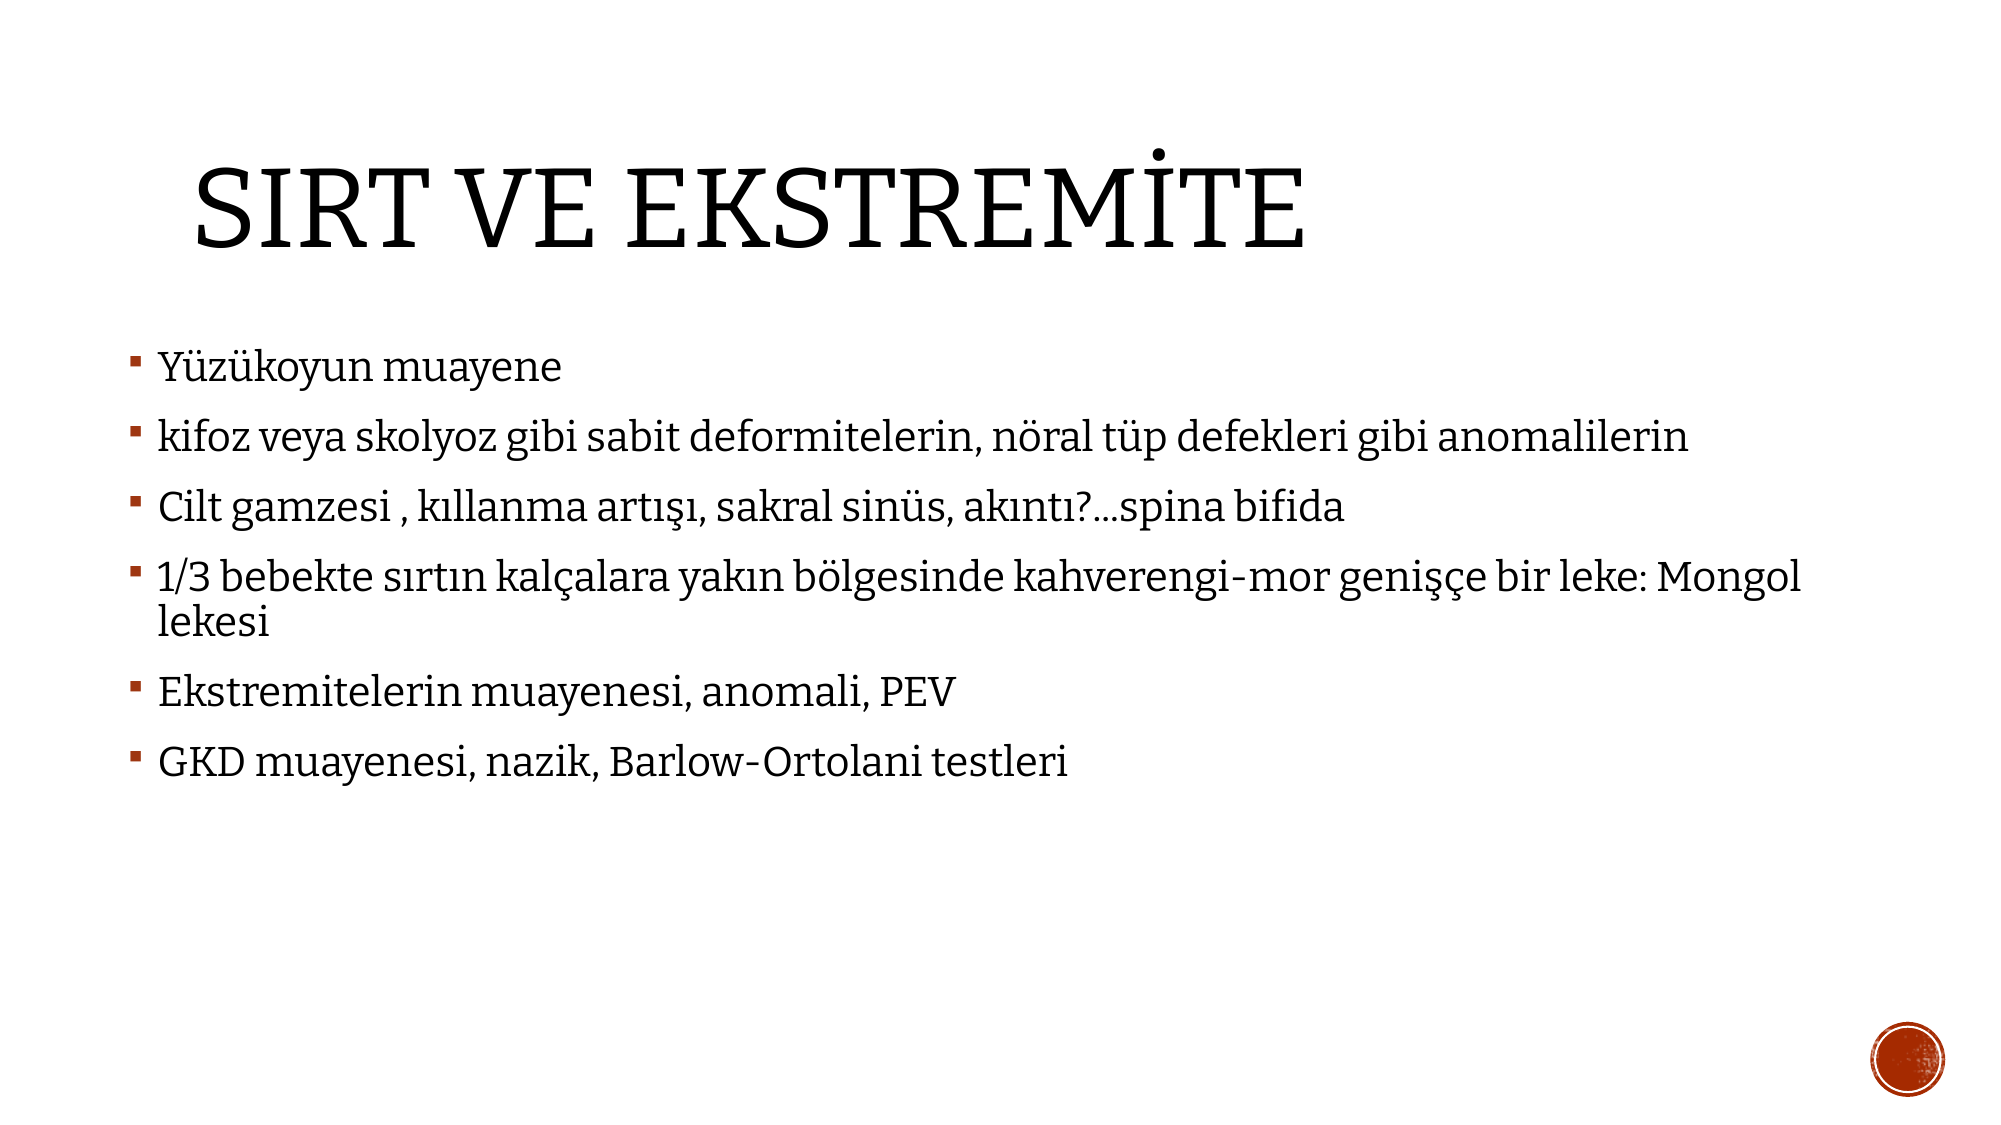

# Sırt ve ekstremite
Yüzükoyun muayene
kifoz veya skolyoz gibi sabit deformitelerin, nöral tüp defekleri gibi anomalilerin
Cilt gamzesi , kıllanma artışı, sakral sinüs, akıntı?...spina bifida
1/3 bebekte sırtın kalçalara yakın bölgesinde kahverengi-mor genişçe bir leke: Mongol lekesi
Ekstremitelerin muayenesi, anomali, PEV
GKD muayenesi, nazik, Barlow-Ortolani testleri